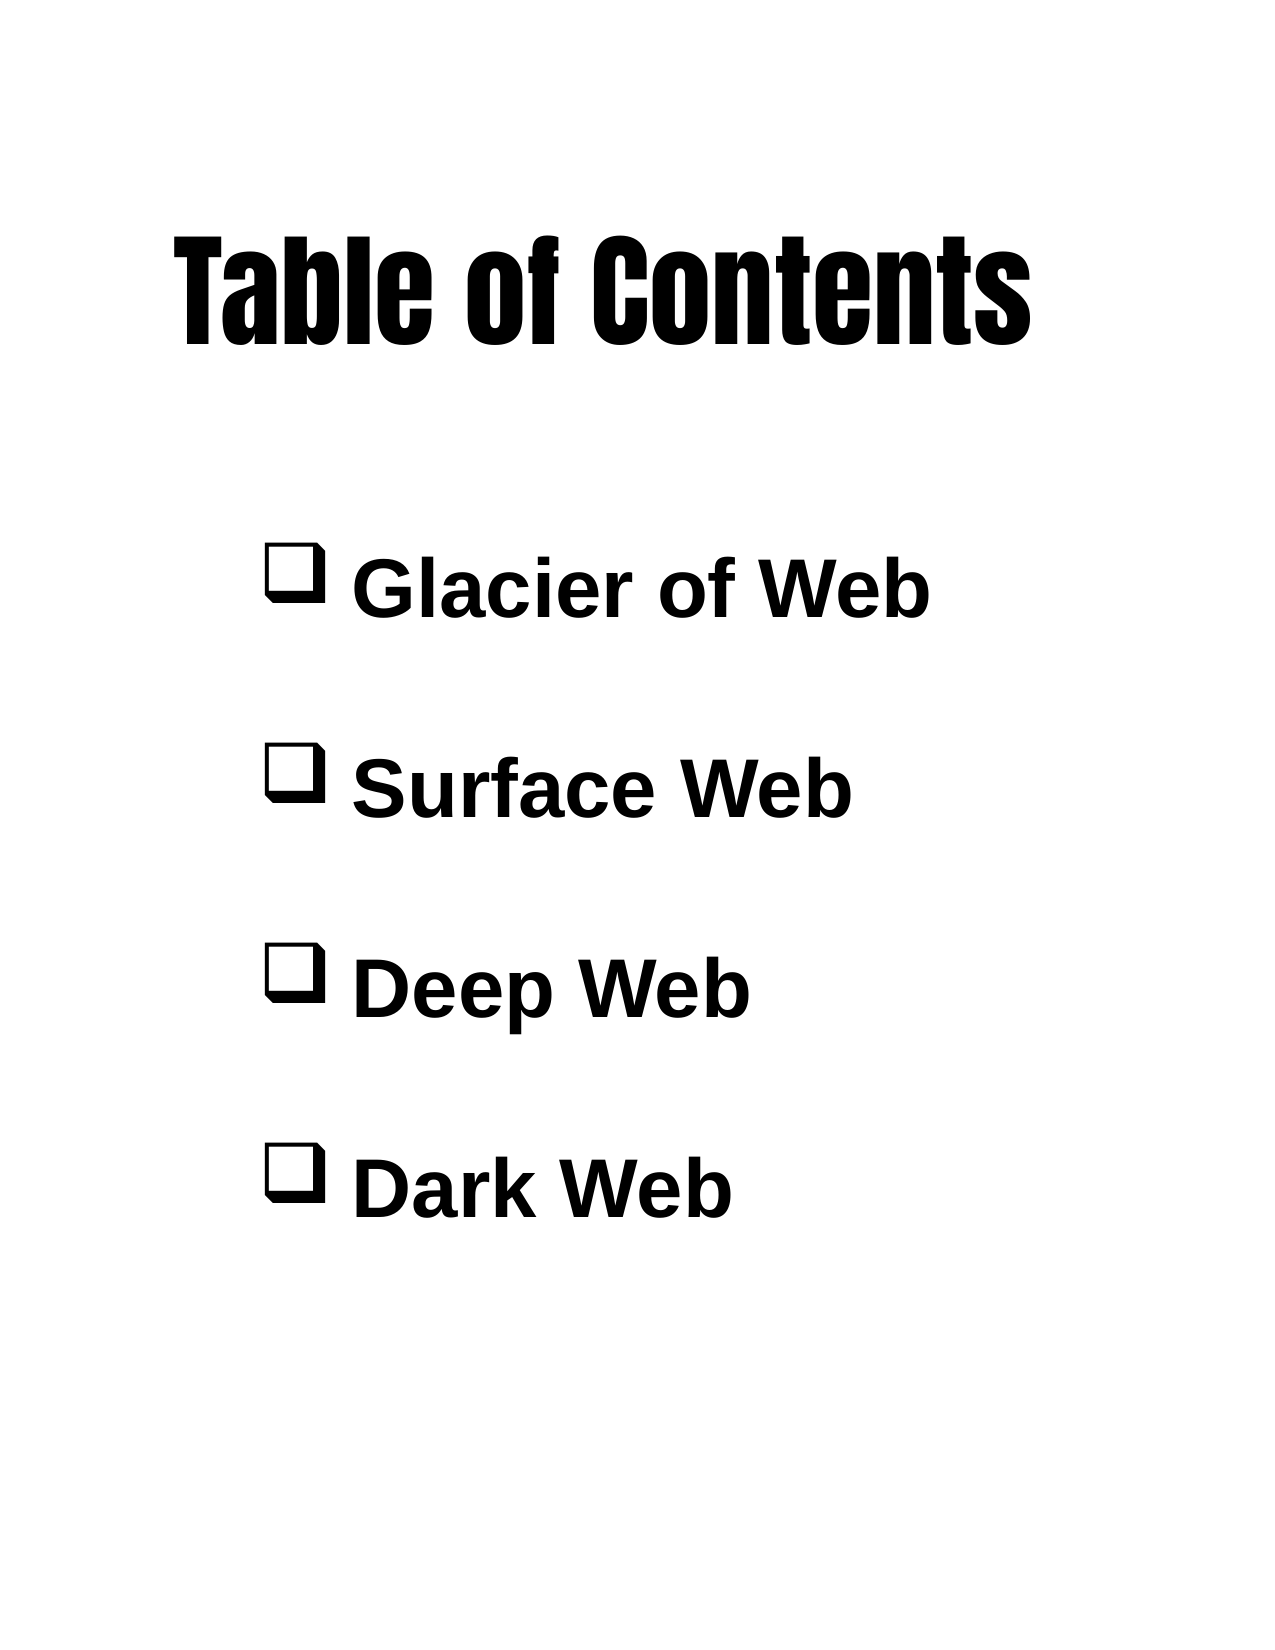

Table of Contents
Glacier of Web

Surface Web

Deep Web

Dark Web